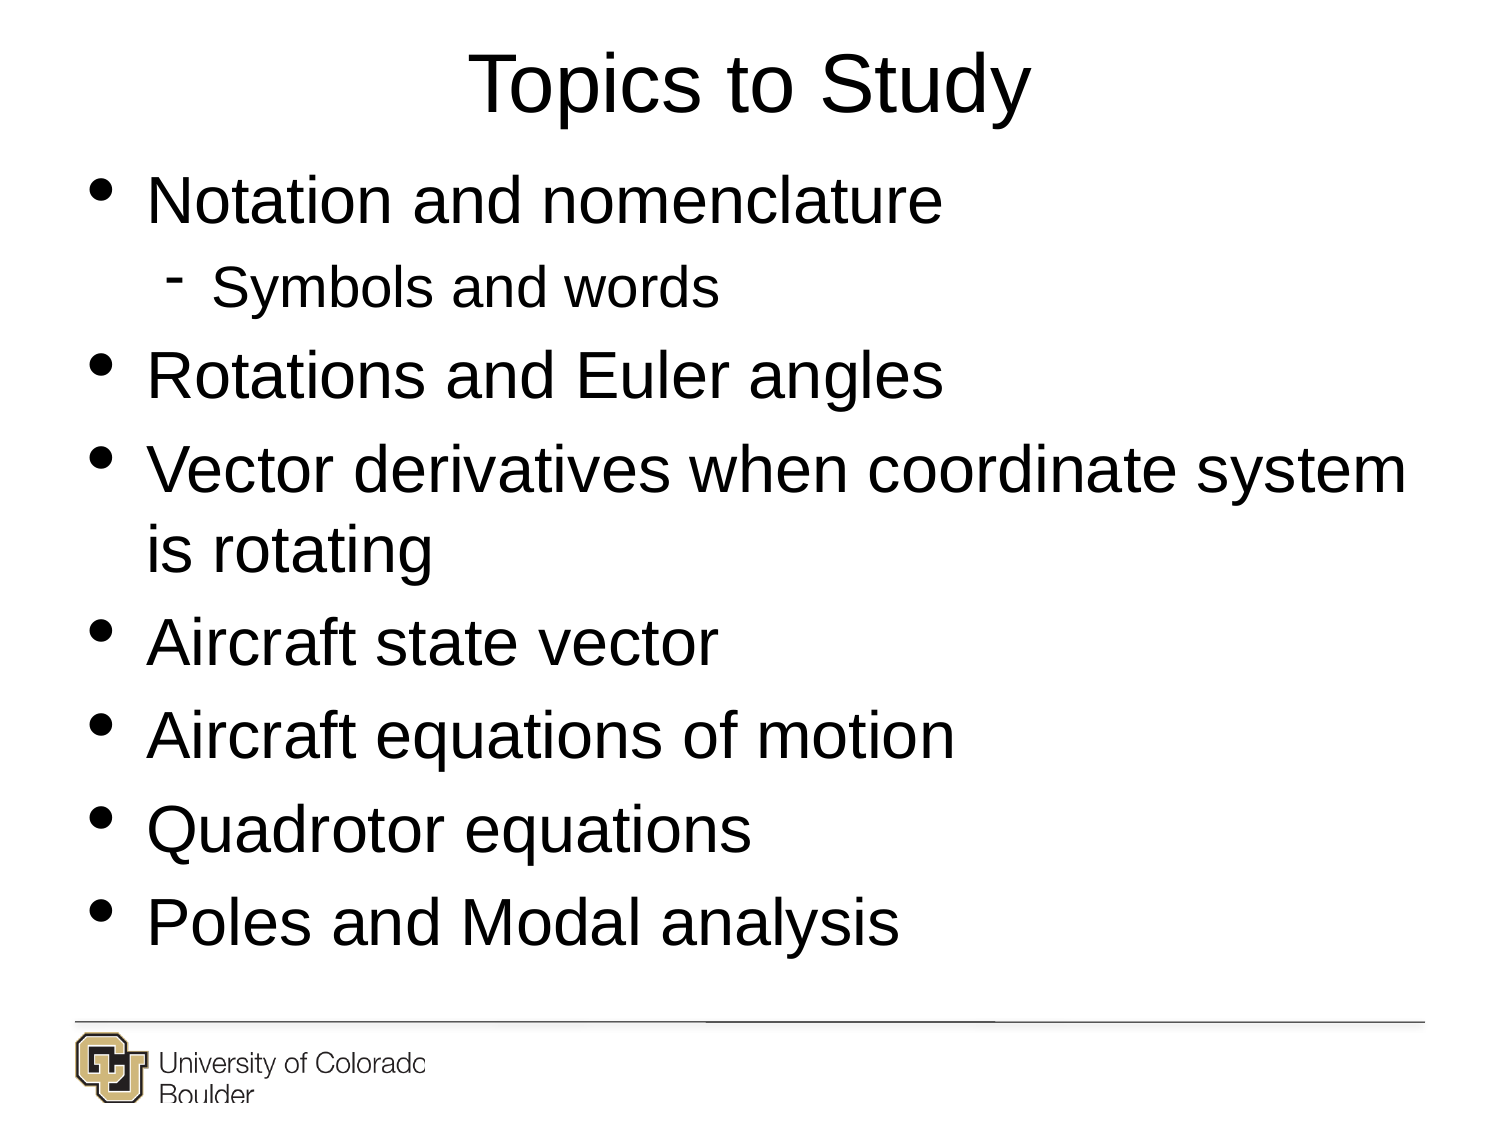

# Topics to Study
Notation and nomenclature
Symbols and words
Rotations and Euler angles
Vector derivatives when coordinate system is rotating
Aircraft state vector
Aircraft equations of motion
Quadrotor equations
Poles and Modal analysis